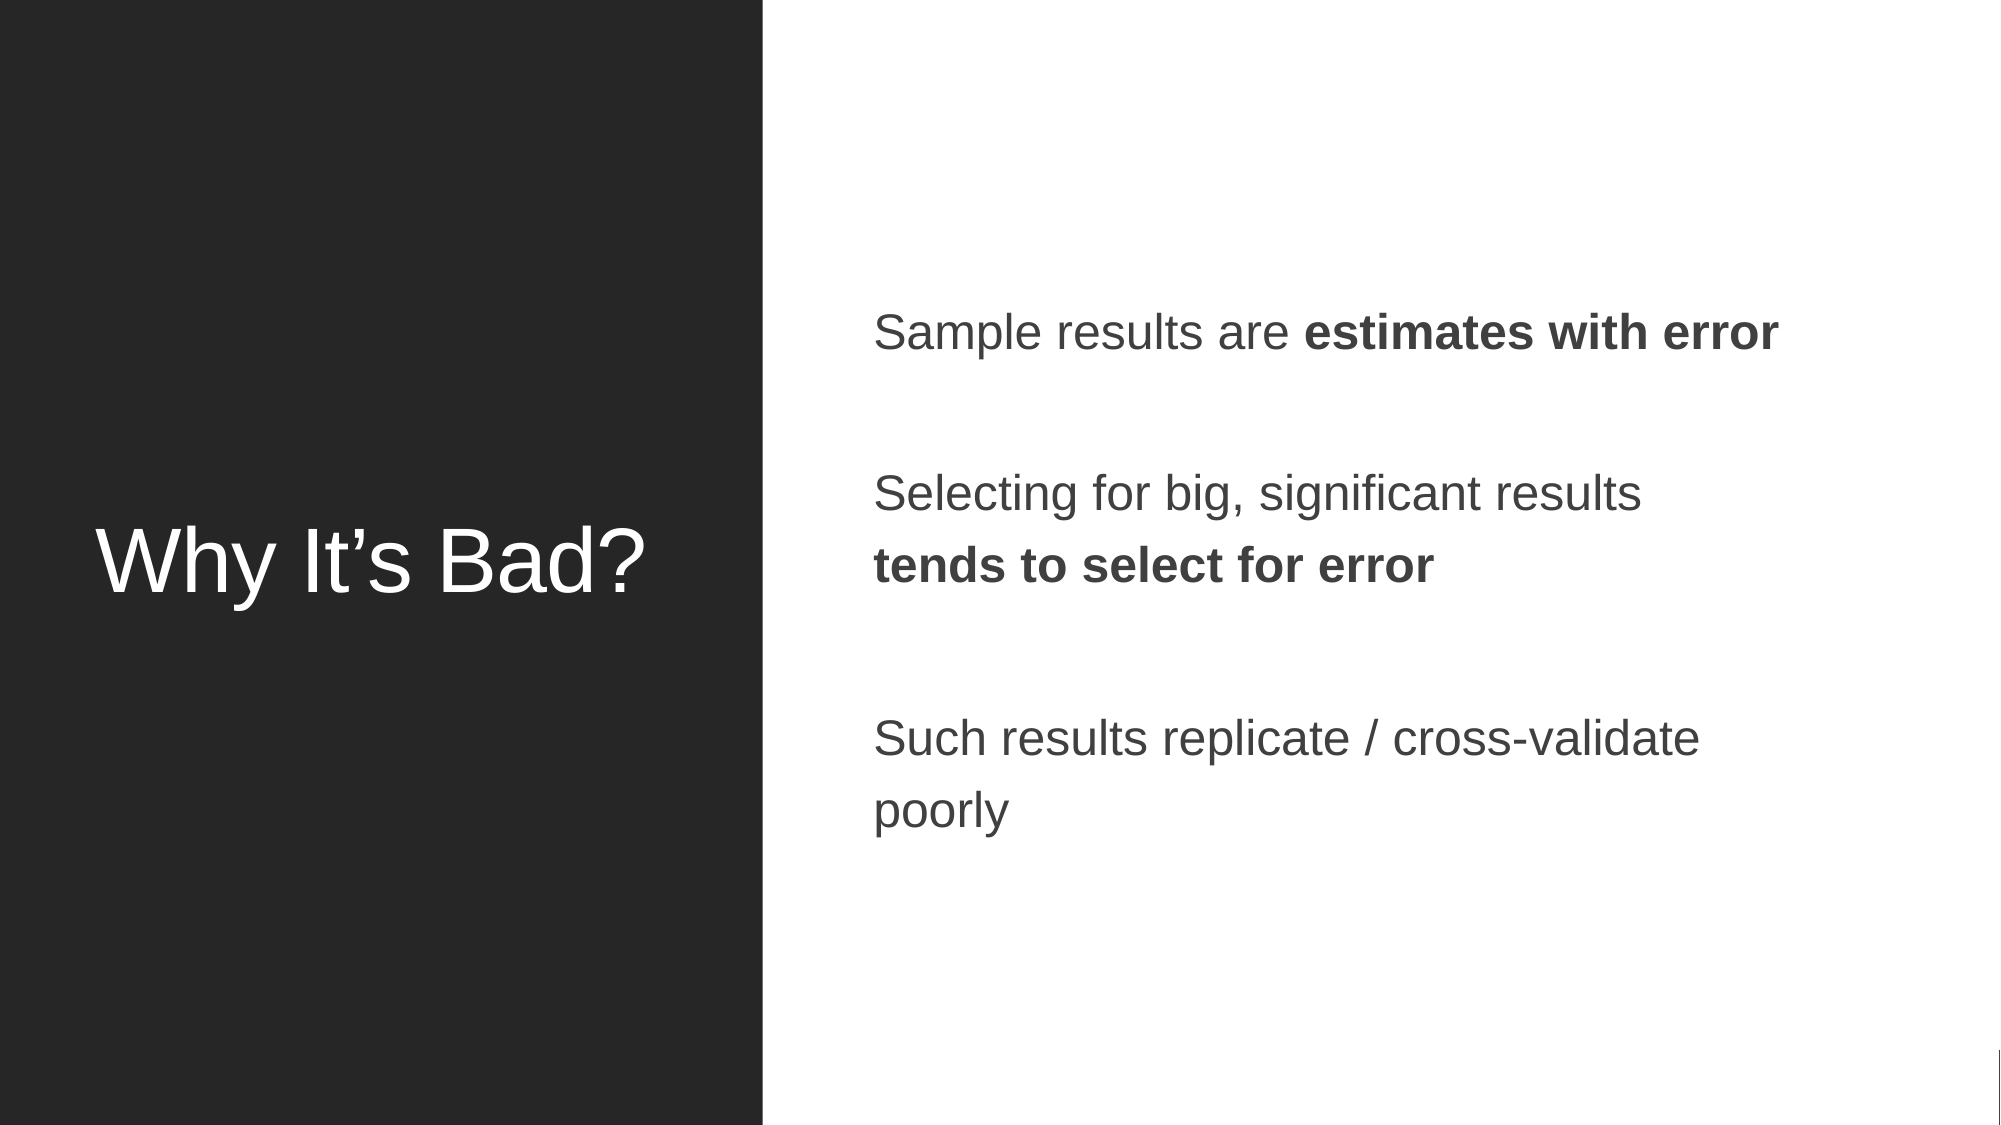

# Why It’s Bad?
Sample results are estimates with error
Selecting for big, significant results
tends to select for error
Such results replicate / cross-validate poorly